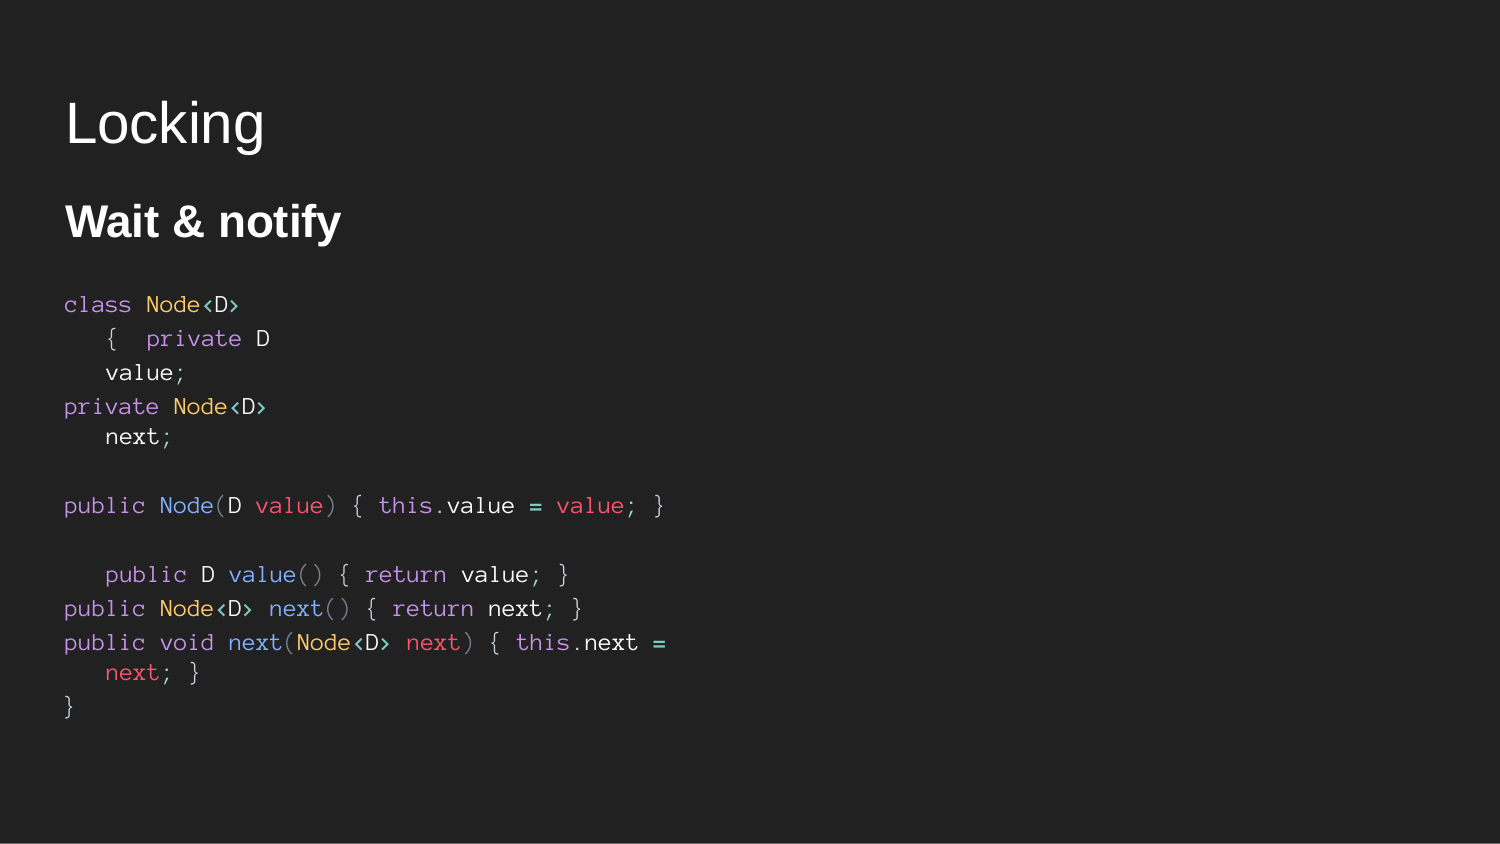

# Locking
Wait & notify
class Node<D> {  private D value;
private Node<D> next;
public Node(D value) { this.value = value; }  public D value() { return value; }
public Node<D> next() { return next; }
public void next(Node<D> next) { this.next = next; }
}